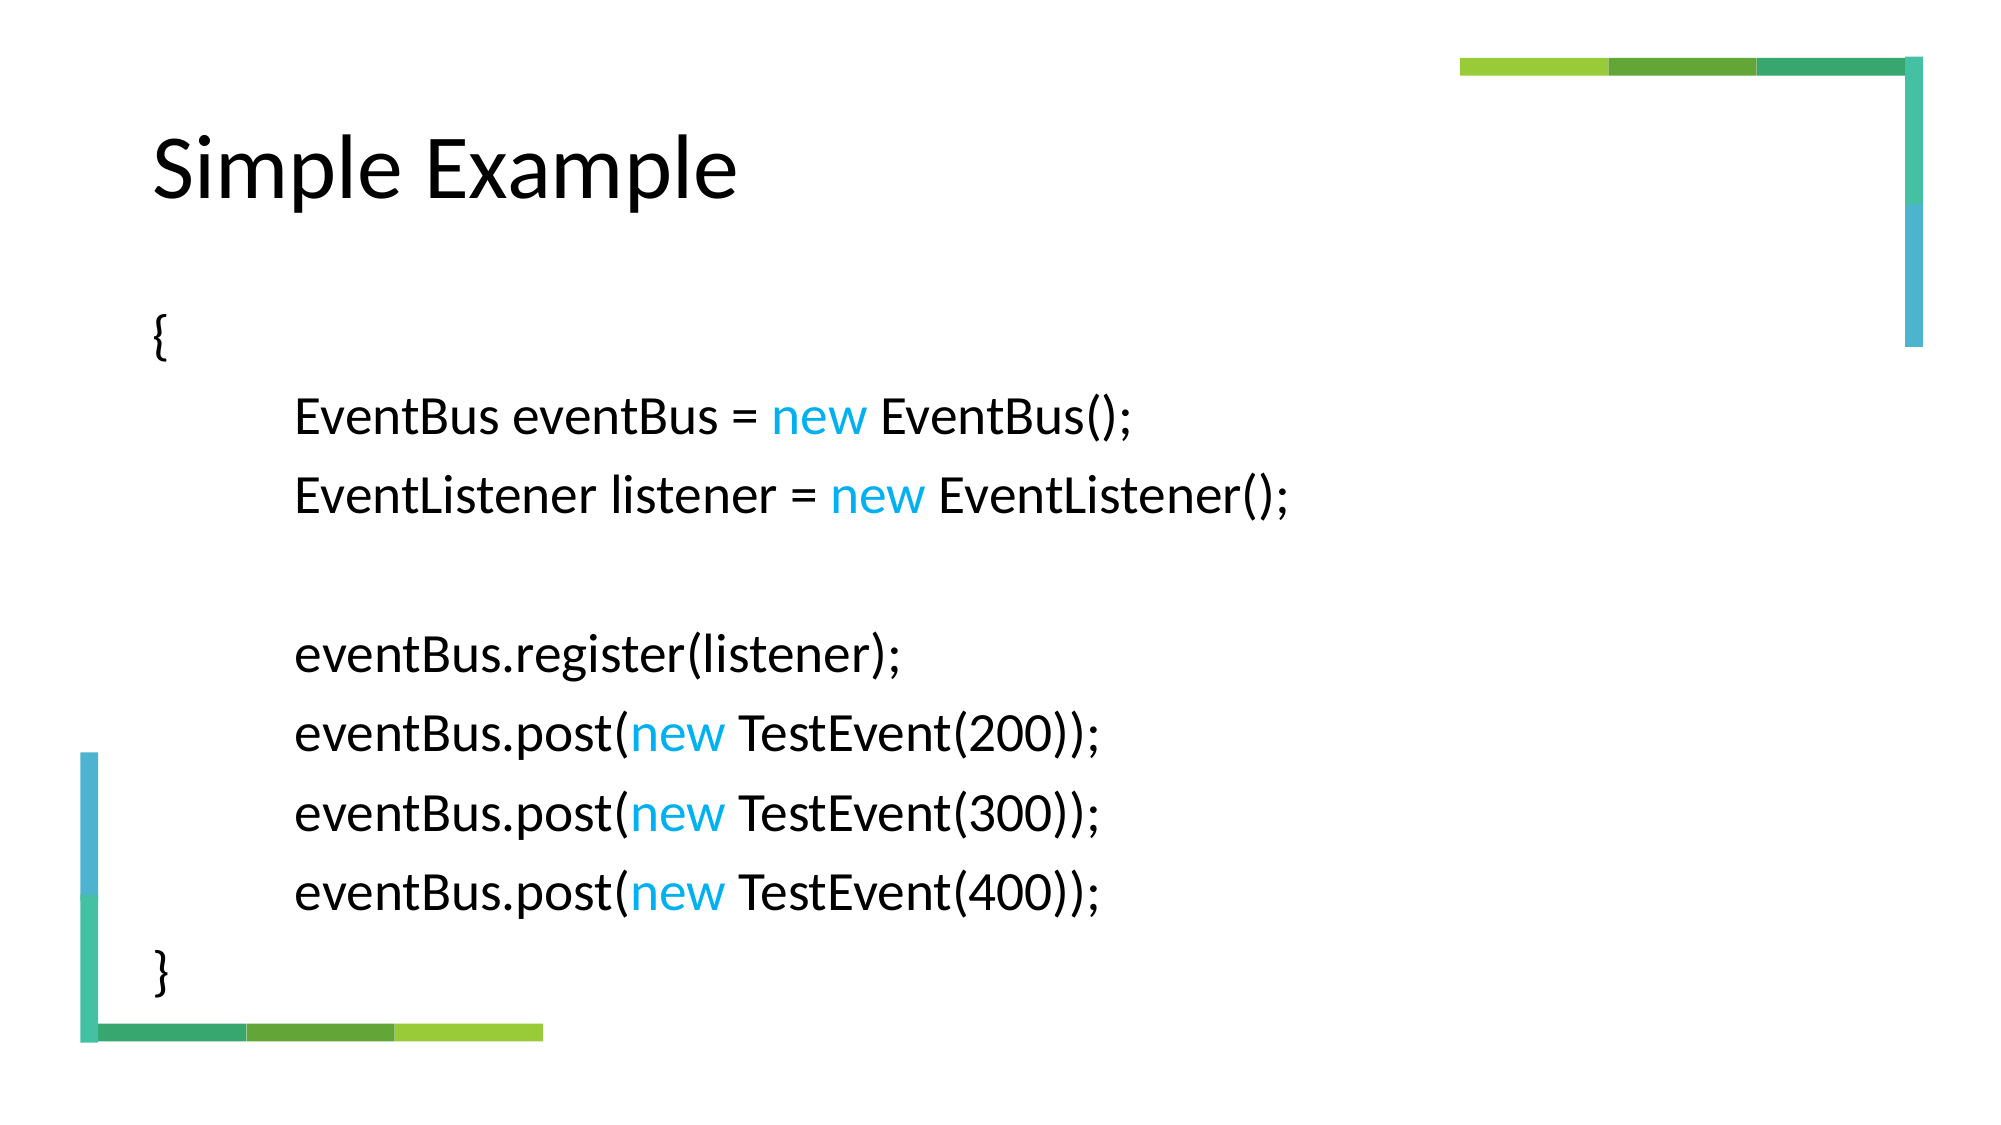

# Simple Example
{
	EventBus eventBus = new EventBus();
	EventListener listener = new EventListener();

	eventBus.register(listener);
	eventBus.post(new TestEvent(200));
	eventBus.post(new TestEvent(300));
	eventBus.post(new TestEvent(400));
}